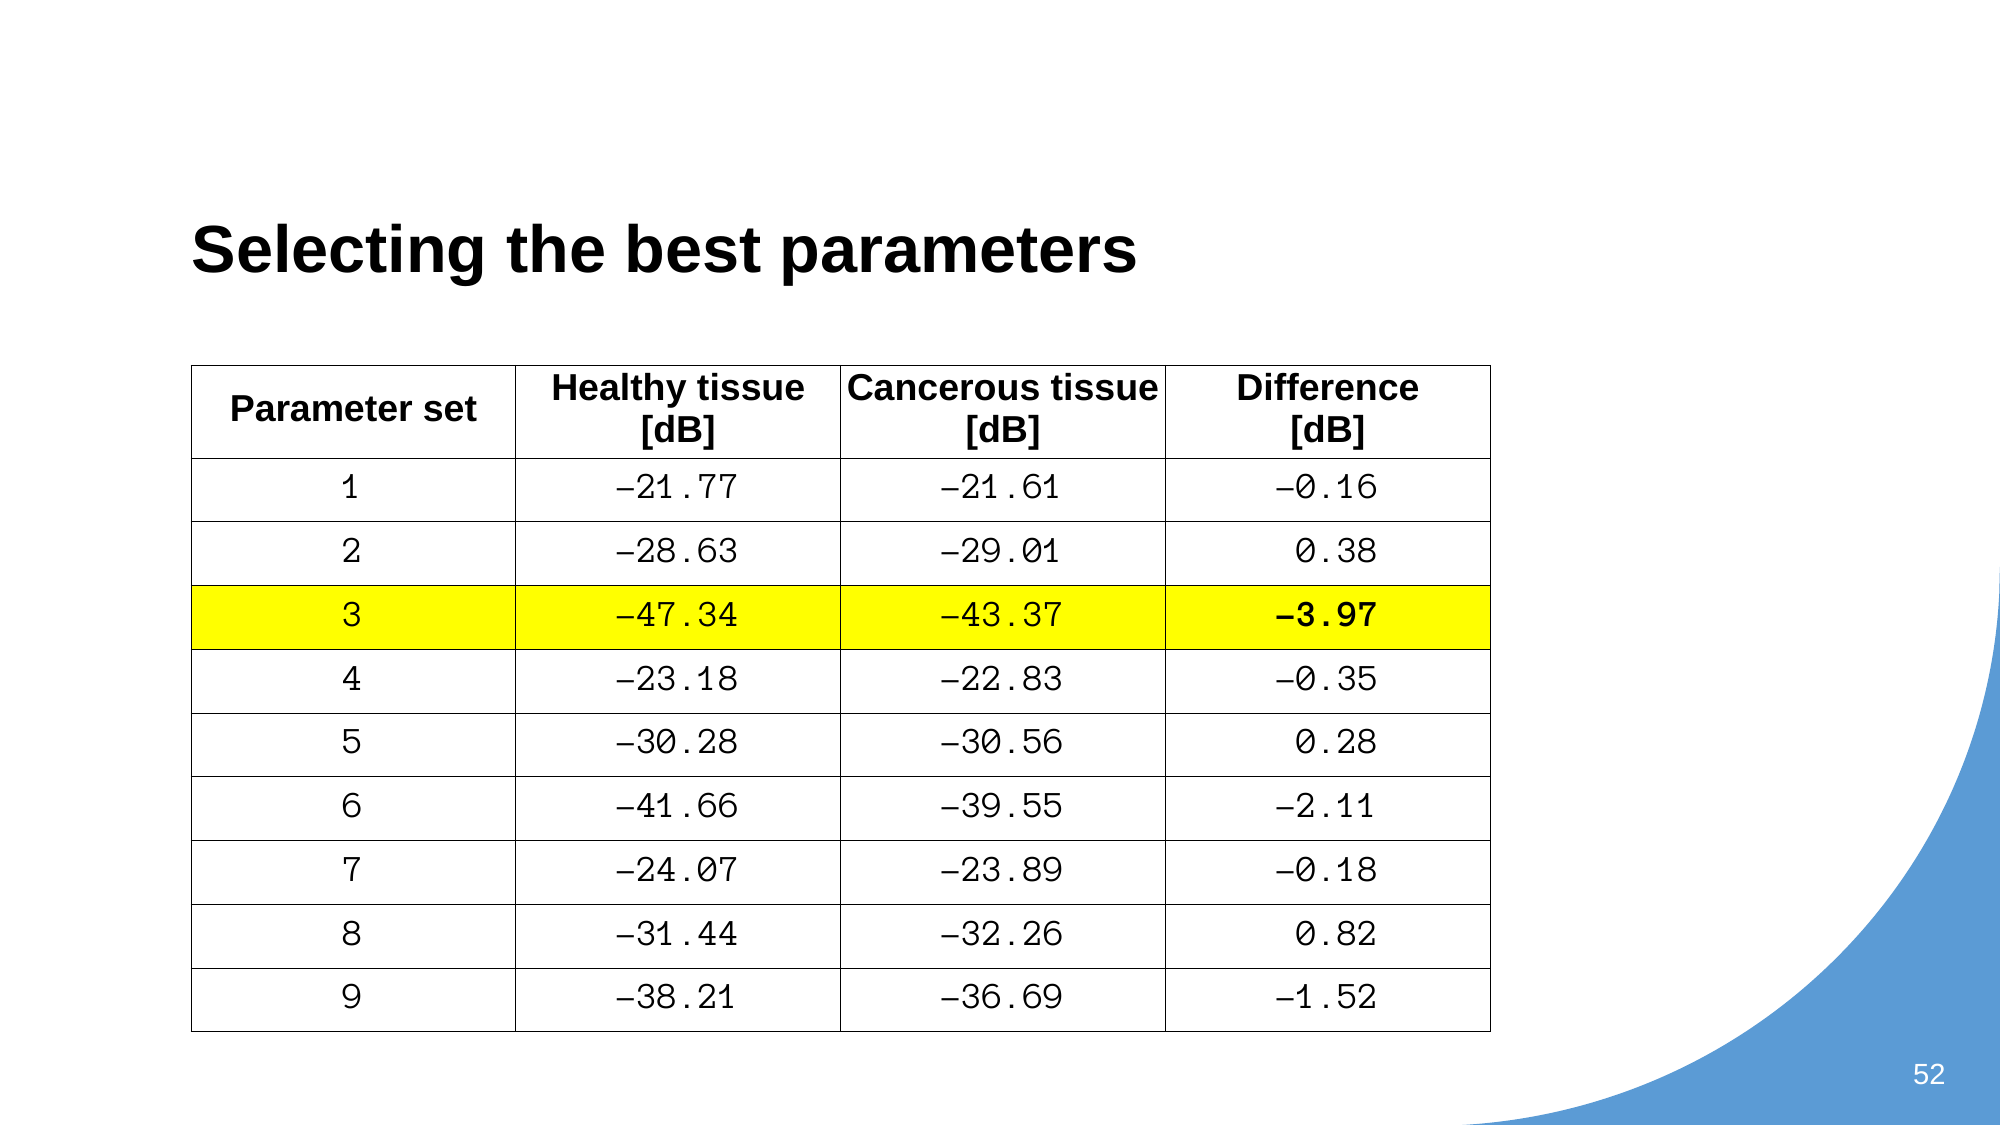

# Selecting the best parameters
| Parameter set | Healthy tissue [dB] | Cancerous tissue [dB] | Difference [dB] |
| --- | --- | --- | --- |
| 1 | -21.77 | -21.61 | -0.16 |
| 2 | -28.63 | -29.01 | 0.38 |
| 3 | -47.34 | -43.37 | -3.97 |
| 4 | -23.18 | -22.83 | -0.35 |
| 5 | -30.28 | -30.56 | 0.28 |
| 6 | -41.66 | -39.55 | -2.11 |
| 7 | -24.07 | -23.89 | -0.18 |
| 8 | -31.44 | -32.26 | 0.82 |
| 9 | -38.21 | -36.69 | -1.52 |
52